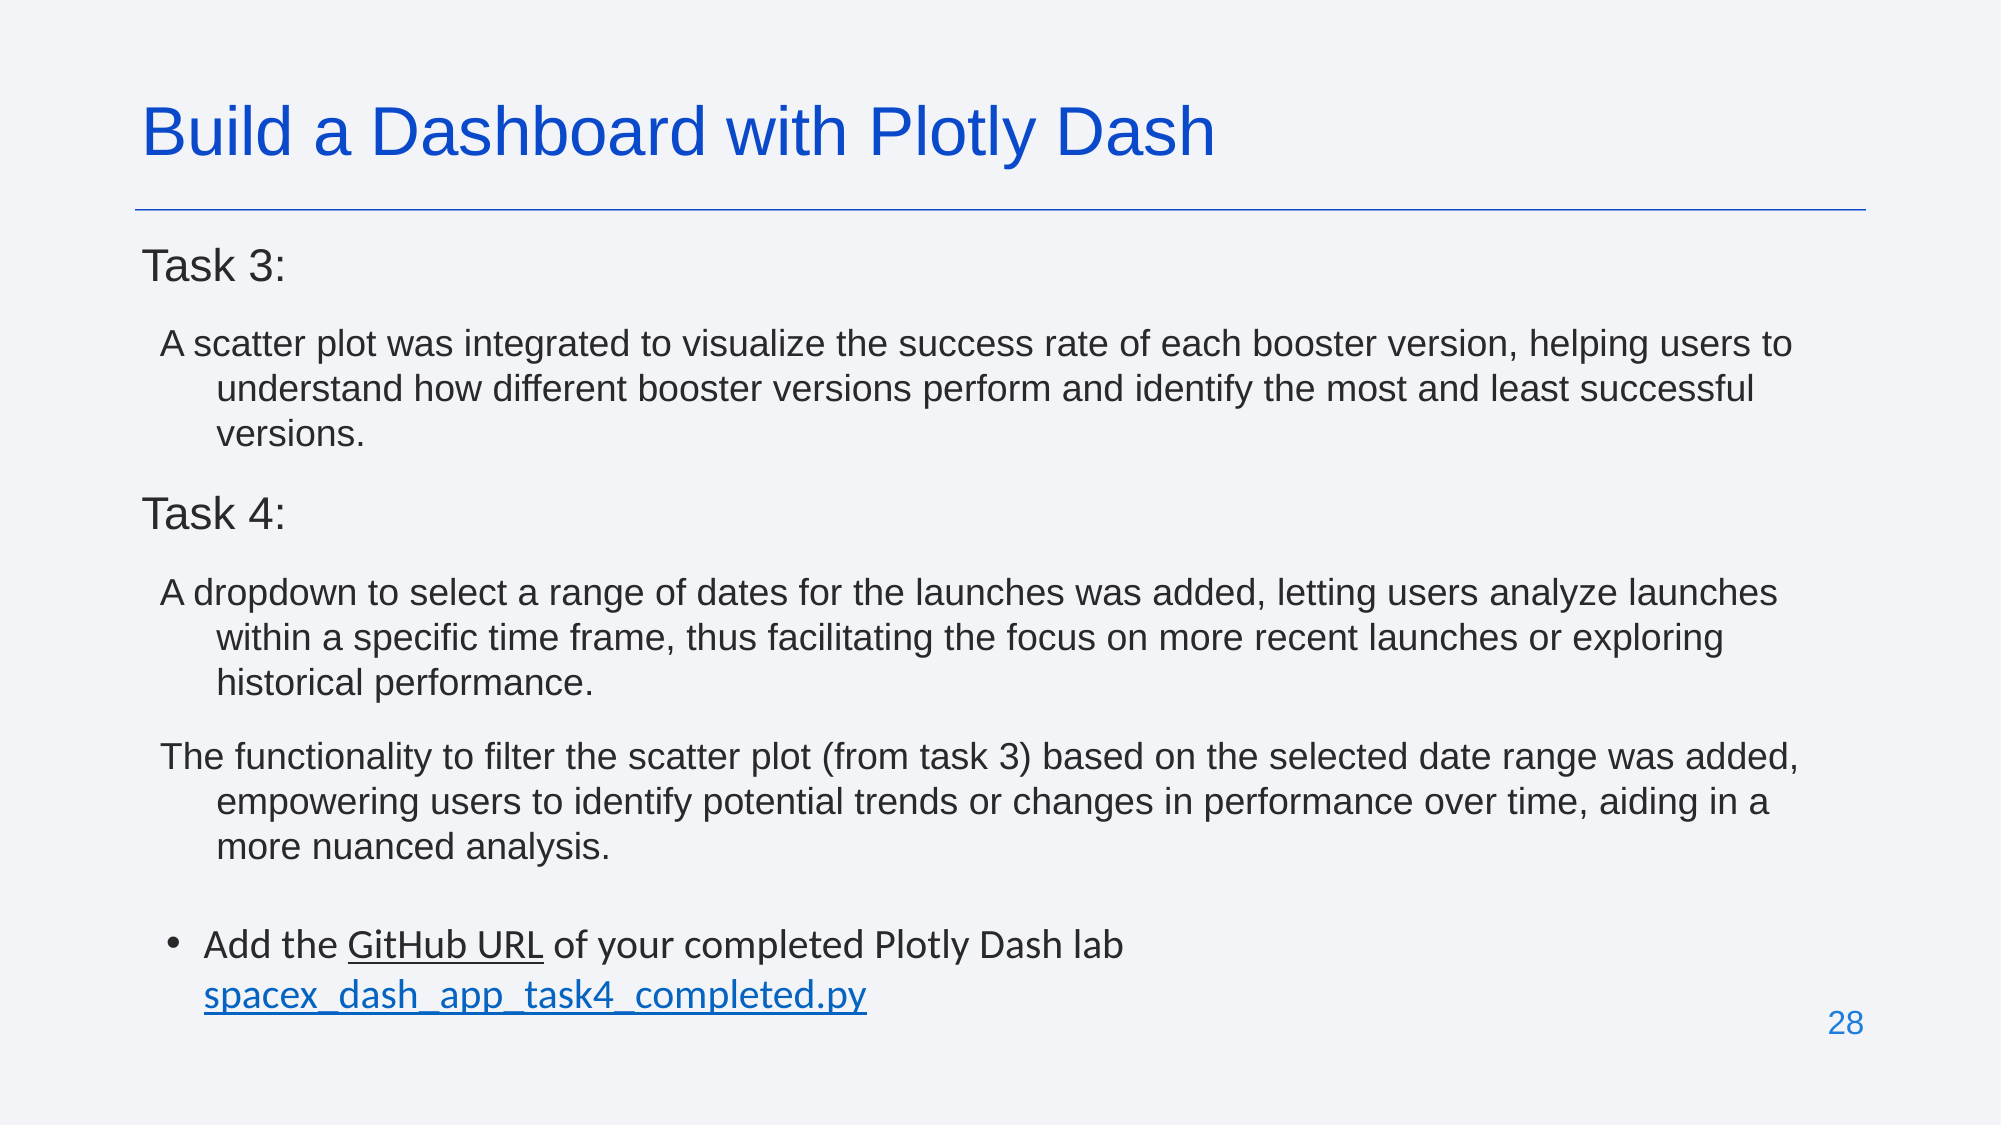

Build a Dashboard with Plotly Dash
Task 3:
A scatter plot was integrated to visualize the success rate of each booster version, helping users to understand how different booster versions perform and identify the most and least successful versions.
Task 4:
A dropdown to select a range of dates for the launches was added, letting users analyze launches within a specific time frame, thus facilitating the focus on more recent launches or exploring historical performance.
The functionality to filter the scatter plot (from task 3) based on the selected date range was added, empowering users to identify potential trends or changes in performance over time, aiding in a more nuanced analysis.
Add the GitHub URL of your completed Plotly Dash lab 
spacex_dash_app_task4_completed.py
28